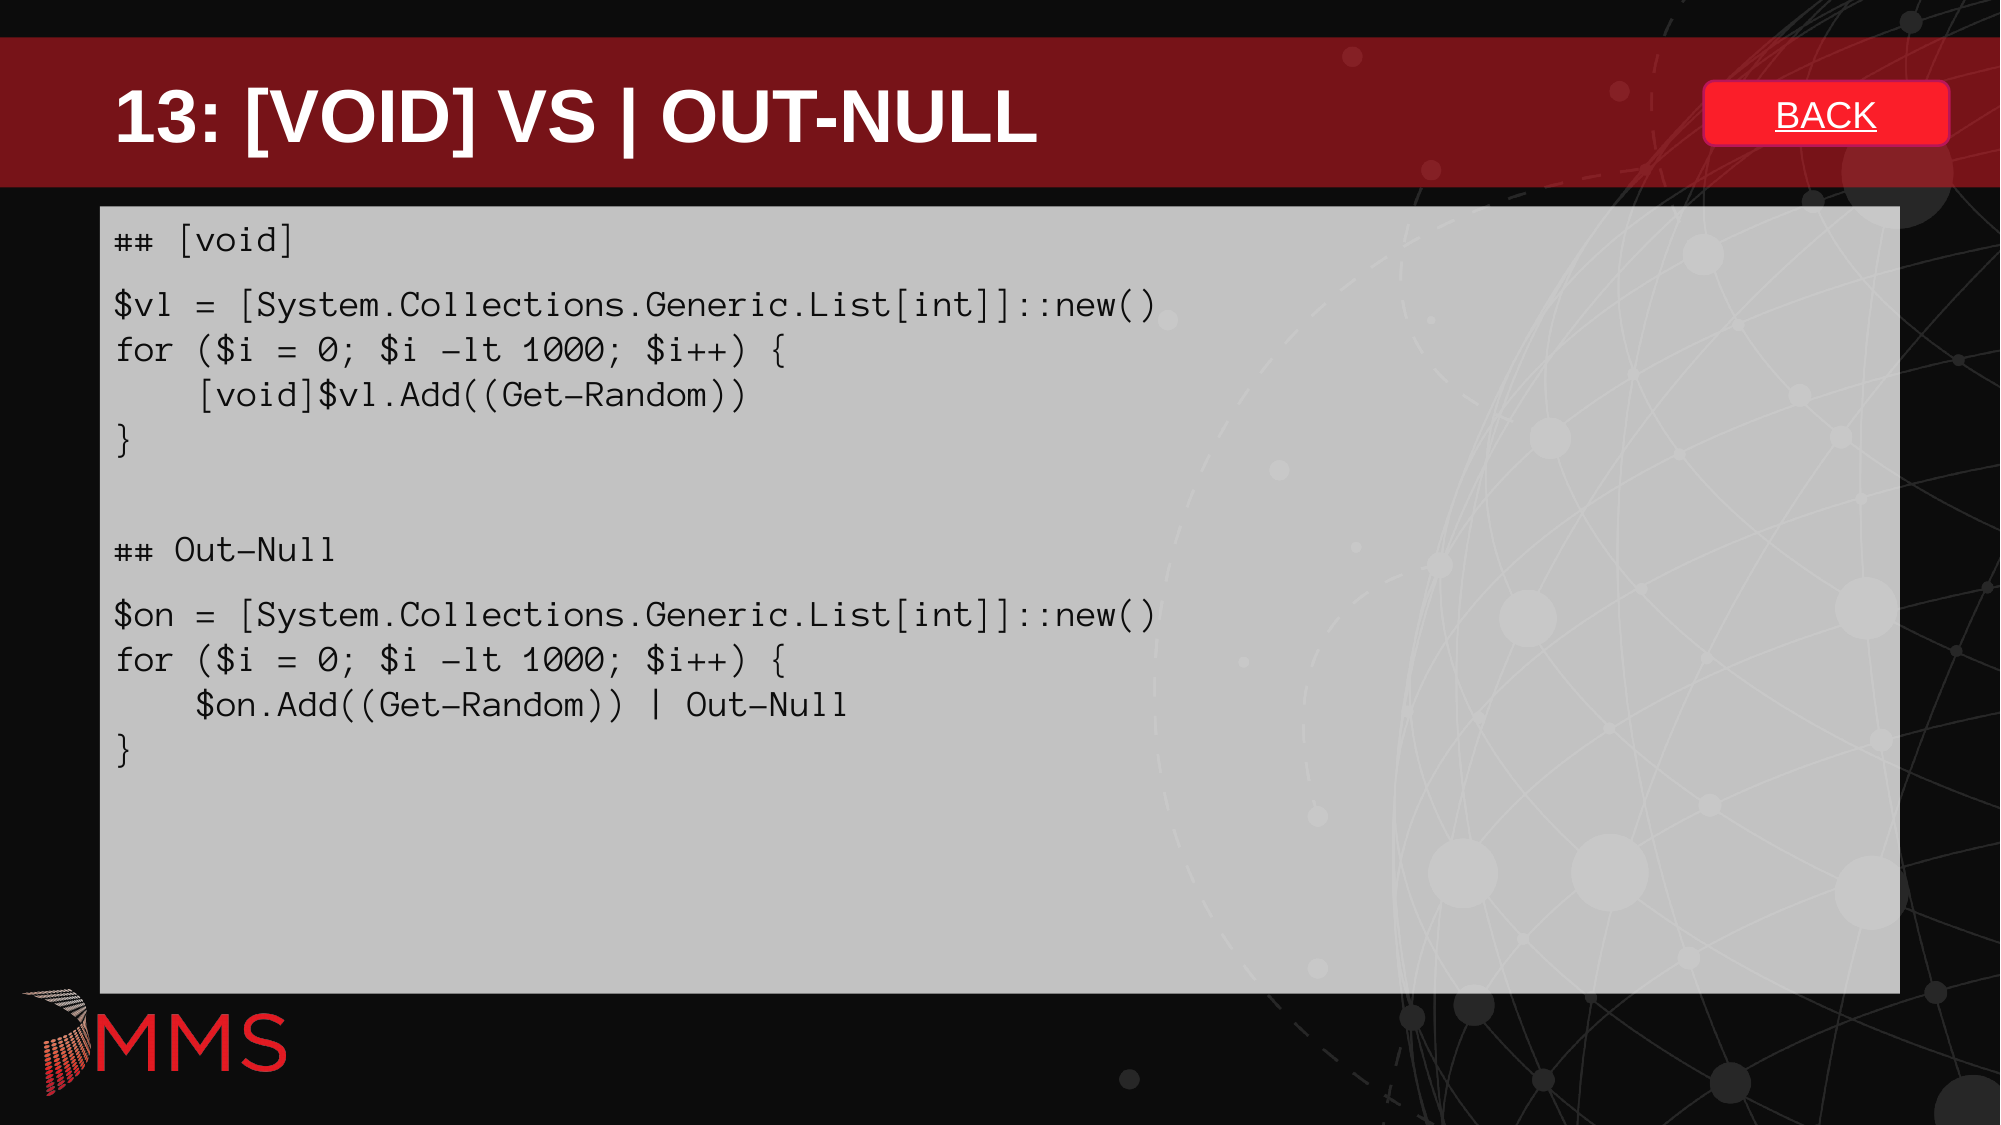

# 13: [void] vs | out-null
BACK
## [void]
$vl = [System.Collections.Generic.List[int]]::new()
for ($i = 0; $i -lt 1000; $i++) {
    [void]$vl.Add((Get-Random))
}
## Out-Null
$on = [System.Collections.Generic.List[int]]::new()
for ($i = 0; $i -lt 1000; $i++) {
    $on.Add((Get-Random)) | Out-Null
}